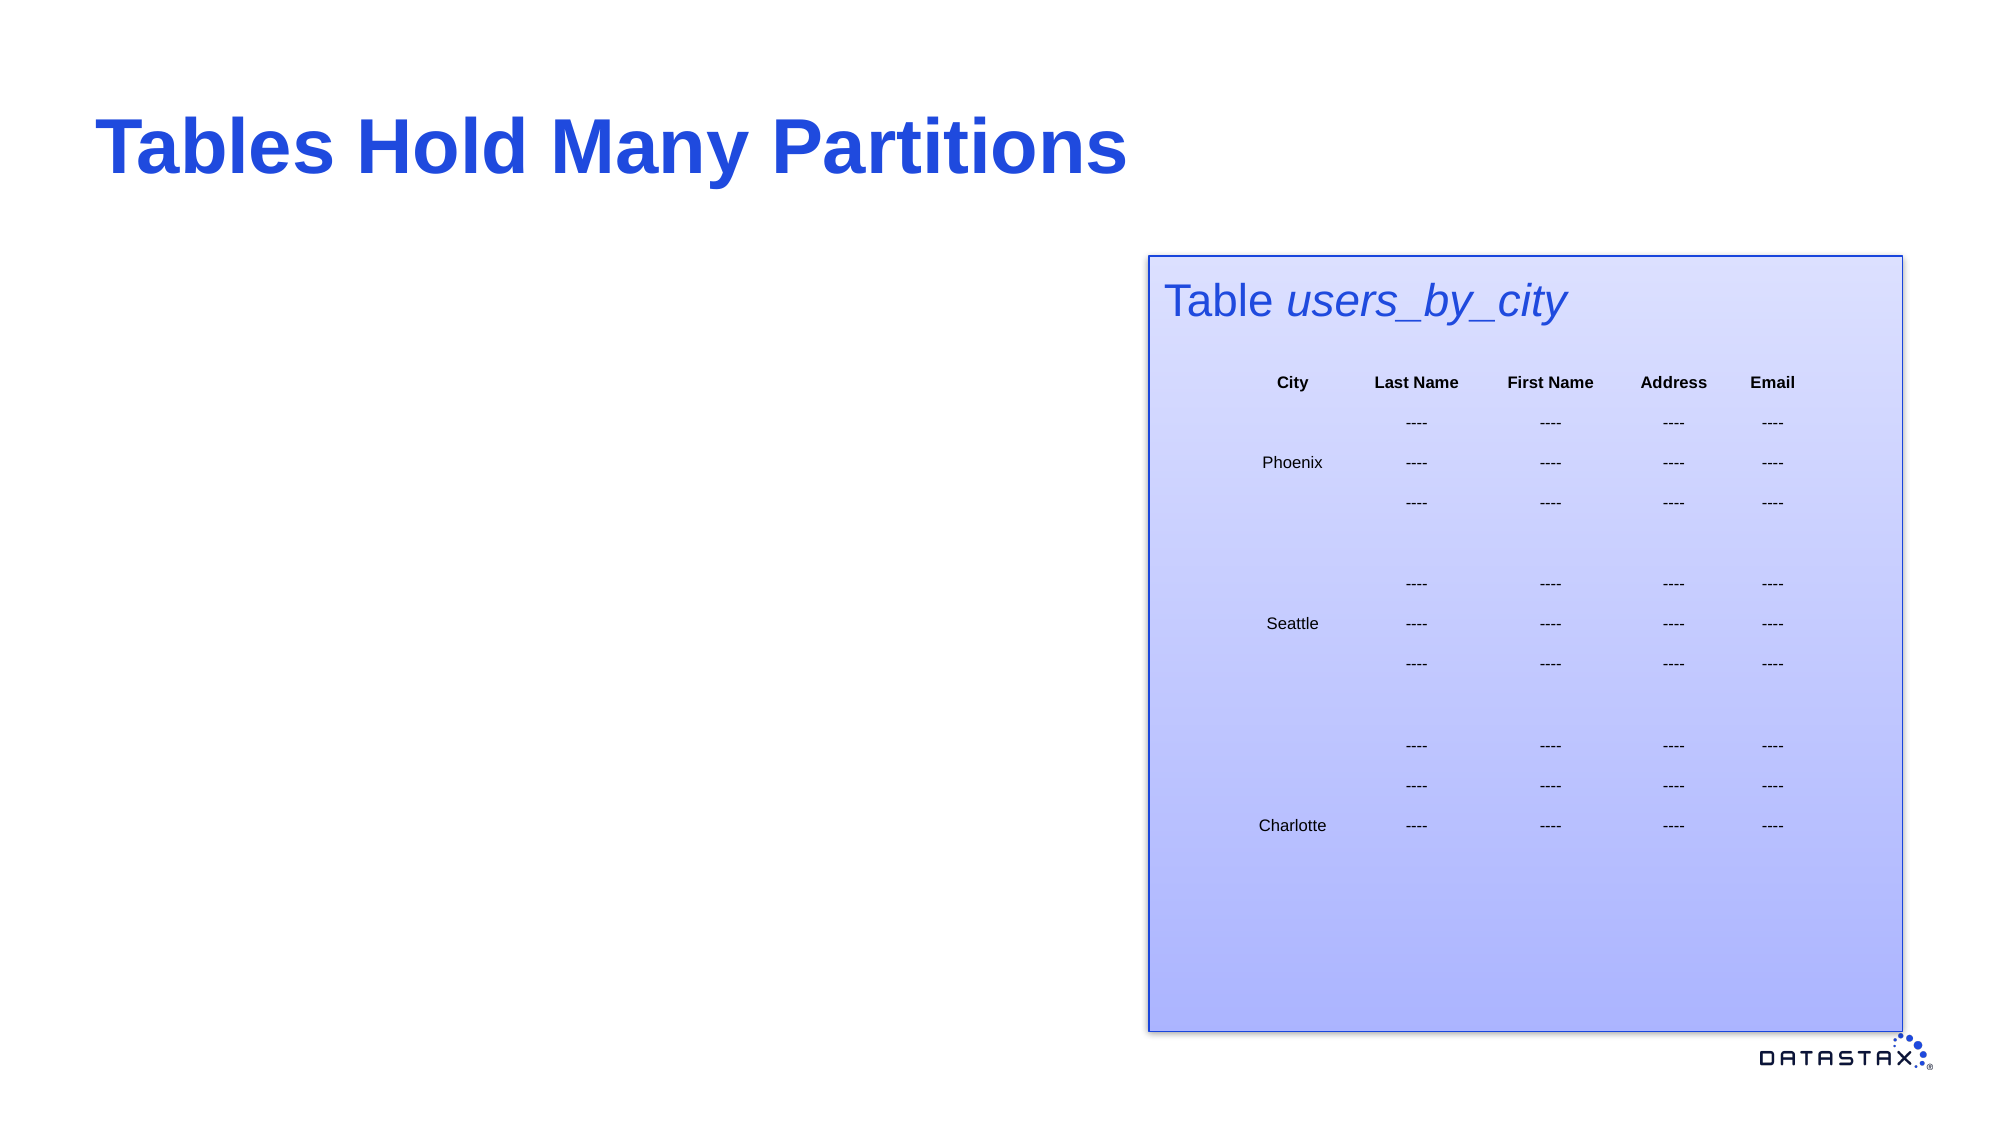

# Tables Hold Many Partitions
Table users_by_city
| City | Last Name | First Name | Address | Email |
| --- | --- | --- | --- | --- |
| Phoenix | ---- | ---- | ---- | ---- |
|  | ---- | ---- | ---- | ---- |
|  | ---- | ---- | ---- | ---- |
| Seattle | ---- | ---- | ---- | ---- |
| --- | --- | --- | --- | --- |
|  | ---- | ---- | ---- | ---- |
|  | ---- | ---- | ---- | ---- |
| Charlotte | ---- | ---- | ---- | ---- |
| --- | --- | --- | --- | --- |
|  | ---- | ---- | ---- | ---- |
|  | ---- | ---- | ---- | ---- |
|  |  |  |  |  |
|  |  |  |  |  |